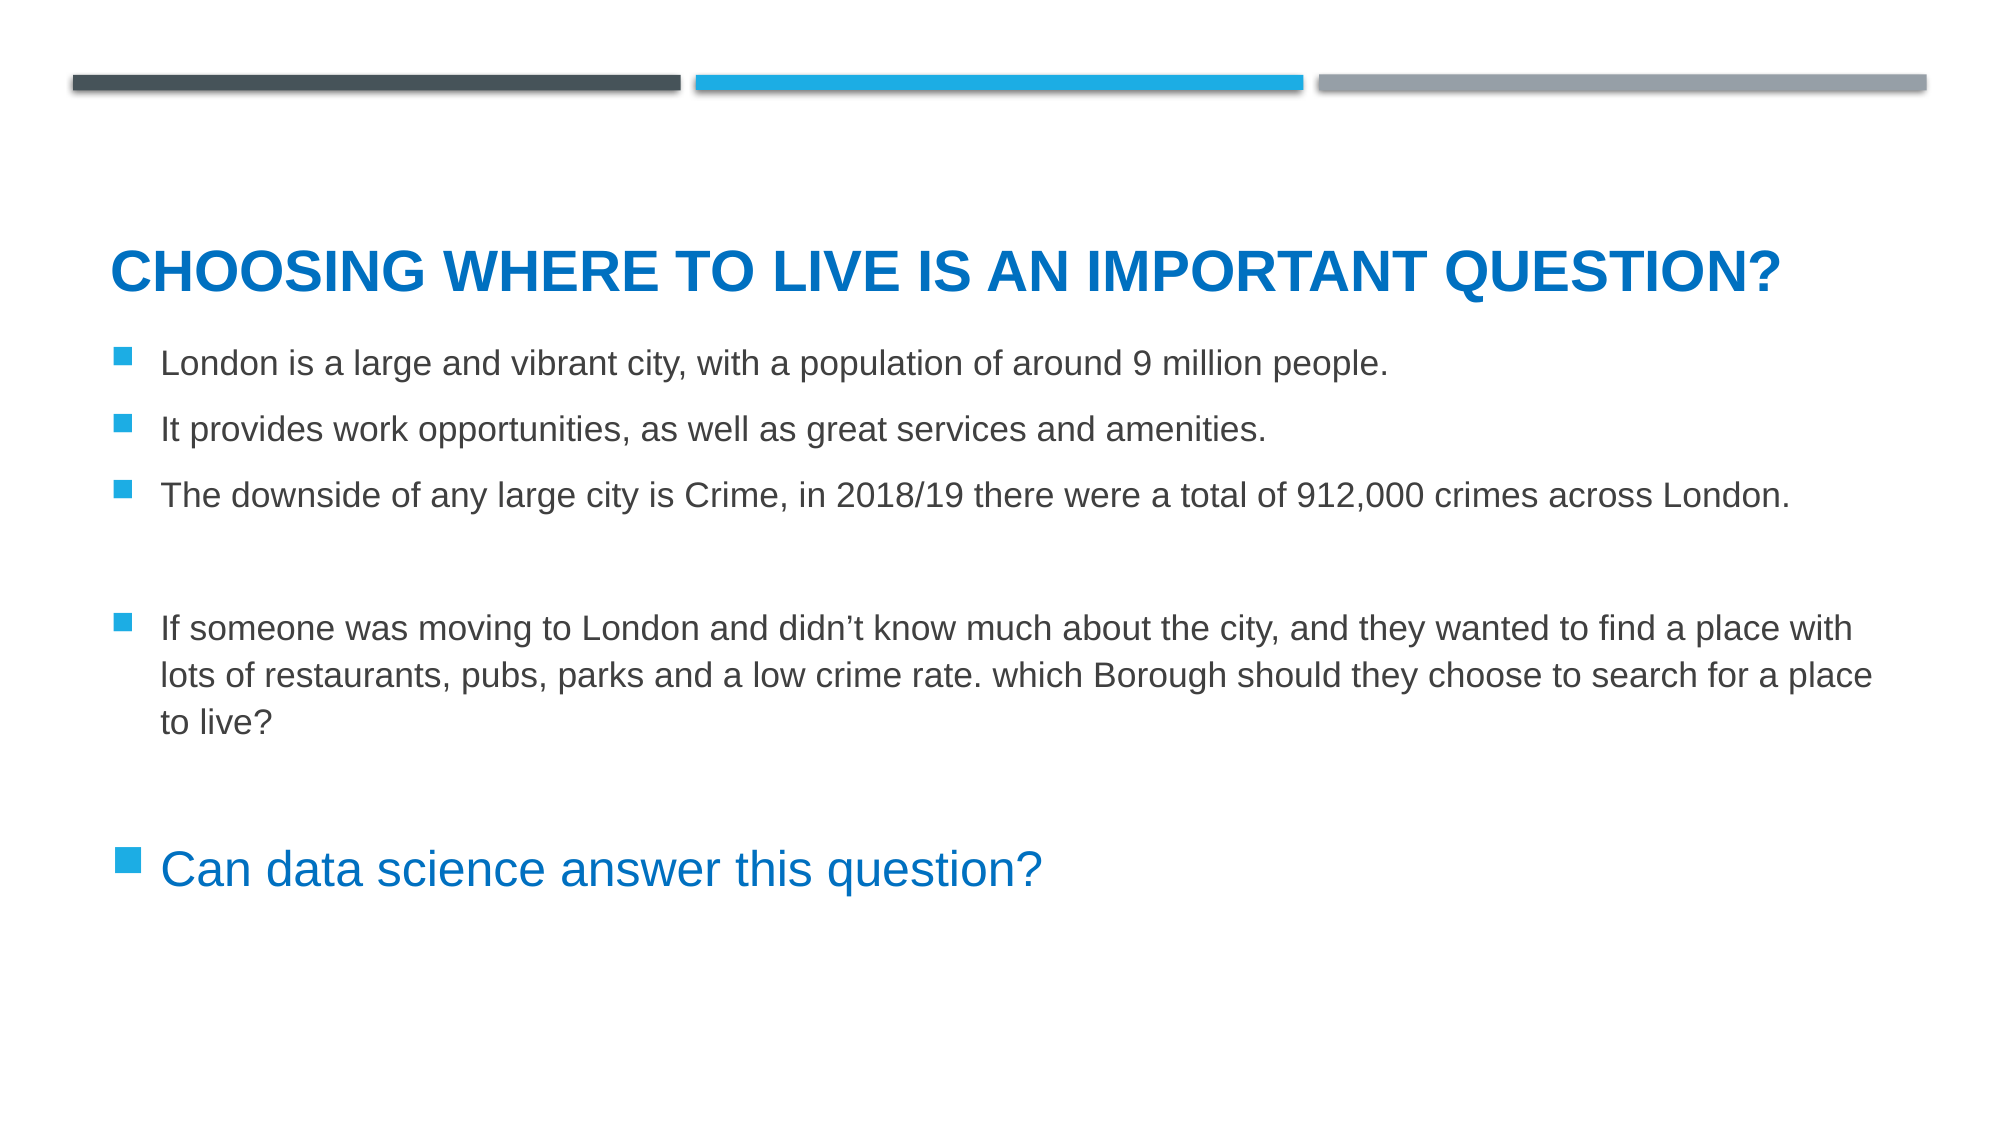

# Choosing where to live is an important question?
London is a large and vibrant city, with a population of around 9 million people.
It provides work opportunities, as well as great services and amenities.
The downside of any large city is Crime, in 2018/19 there were a total of 912,000 crimes across London.

If someone was moving to London and didn’t know much about the city, and they wanted to find a place with lots of restaurants, pubs, parks and a low crime rate. which Borough should they choose to search for a place to live?

Can data science answer this question?